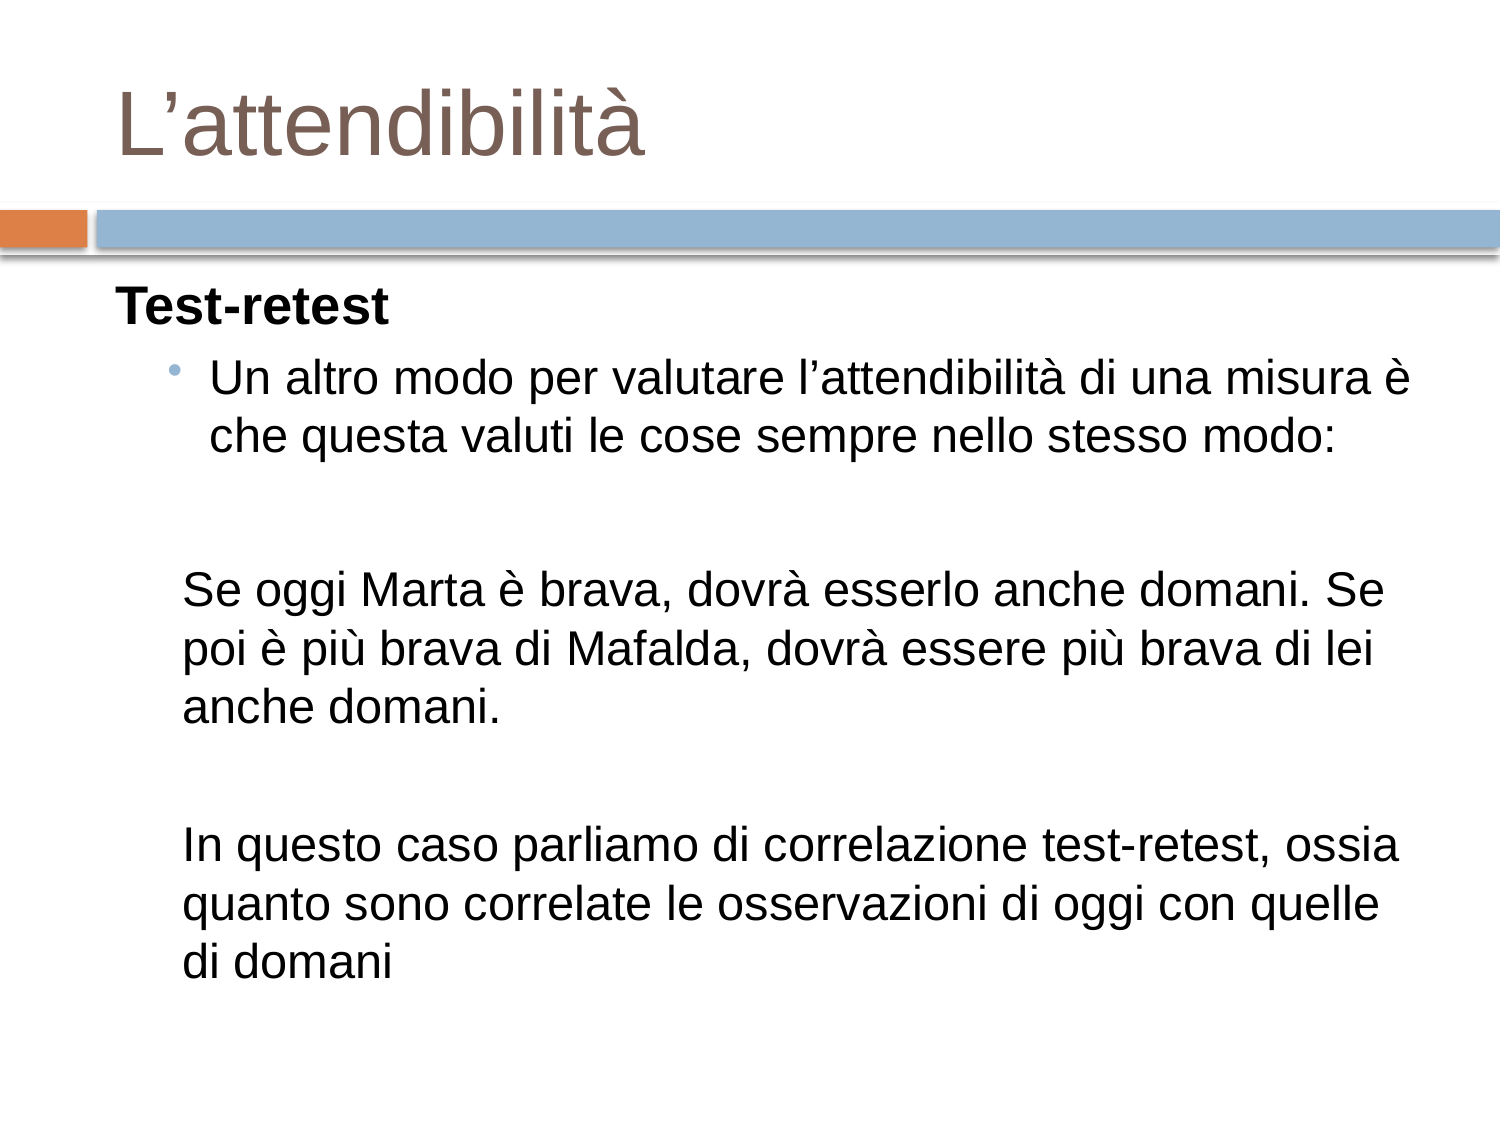

# L’attendibilità
Test-retest
Un altro modo per valutare l’attendibilità di una misura è che questa valuti le cose sempre nello stesso modo:

Se oggi Marta è brava, dovrà esserlo anche domani. Se poi è più brava di Mafalda, dovrà essere più brava di lei anche domani.

In questo caso parliamo di correlazione test-retest, ossia quanto sono correlate le osservazioni di oggi con quelle di domani